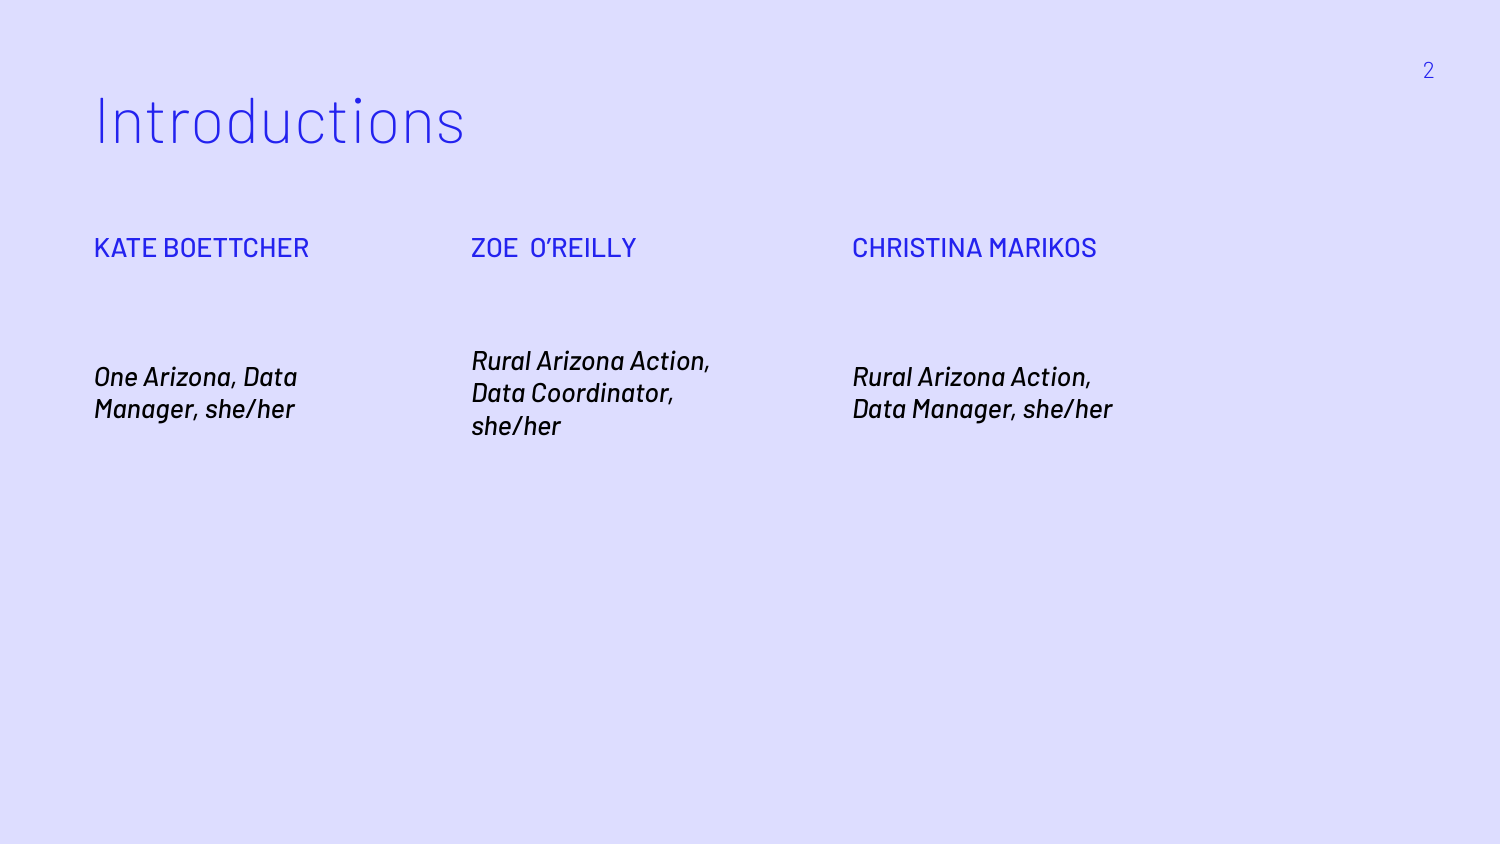

2
Introductions
KATE BOETTCHER
ZOE  O’REILLY
CHRISTINA MARIKOS
One Arizona, Data Manager, she/her
Rural Arizona Action,
Data Coordinator, she/her
Rural Arizona Action, Data Manager, she/her